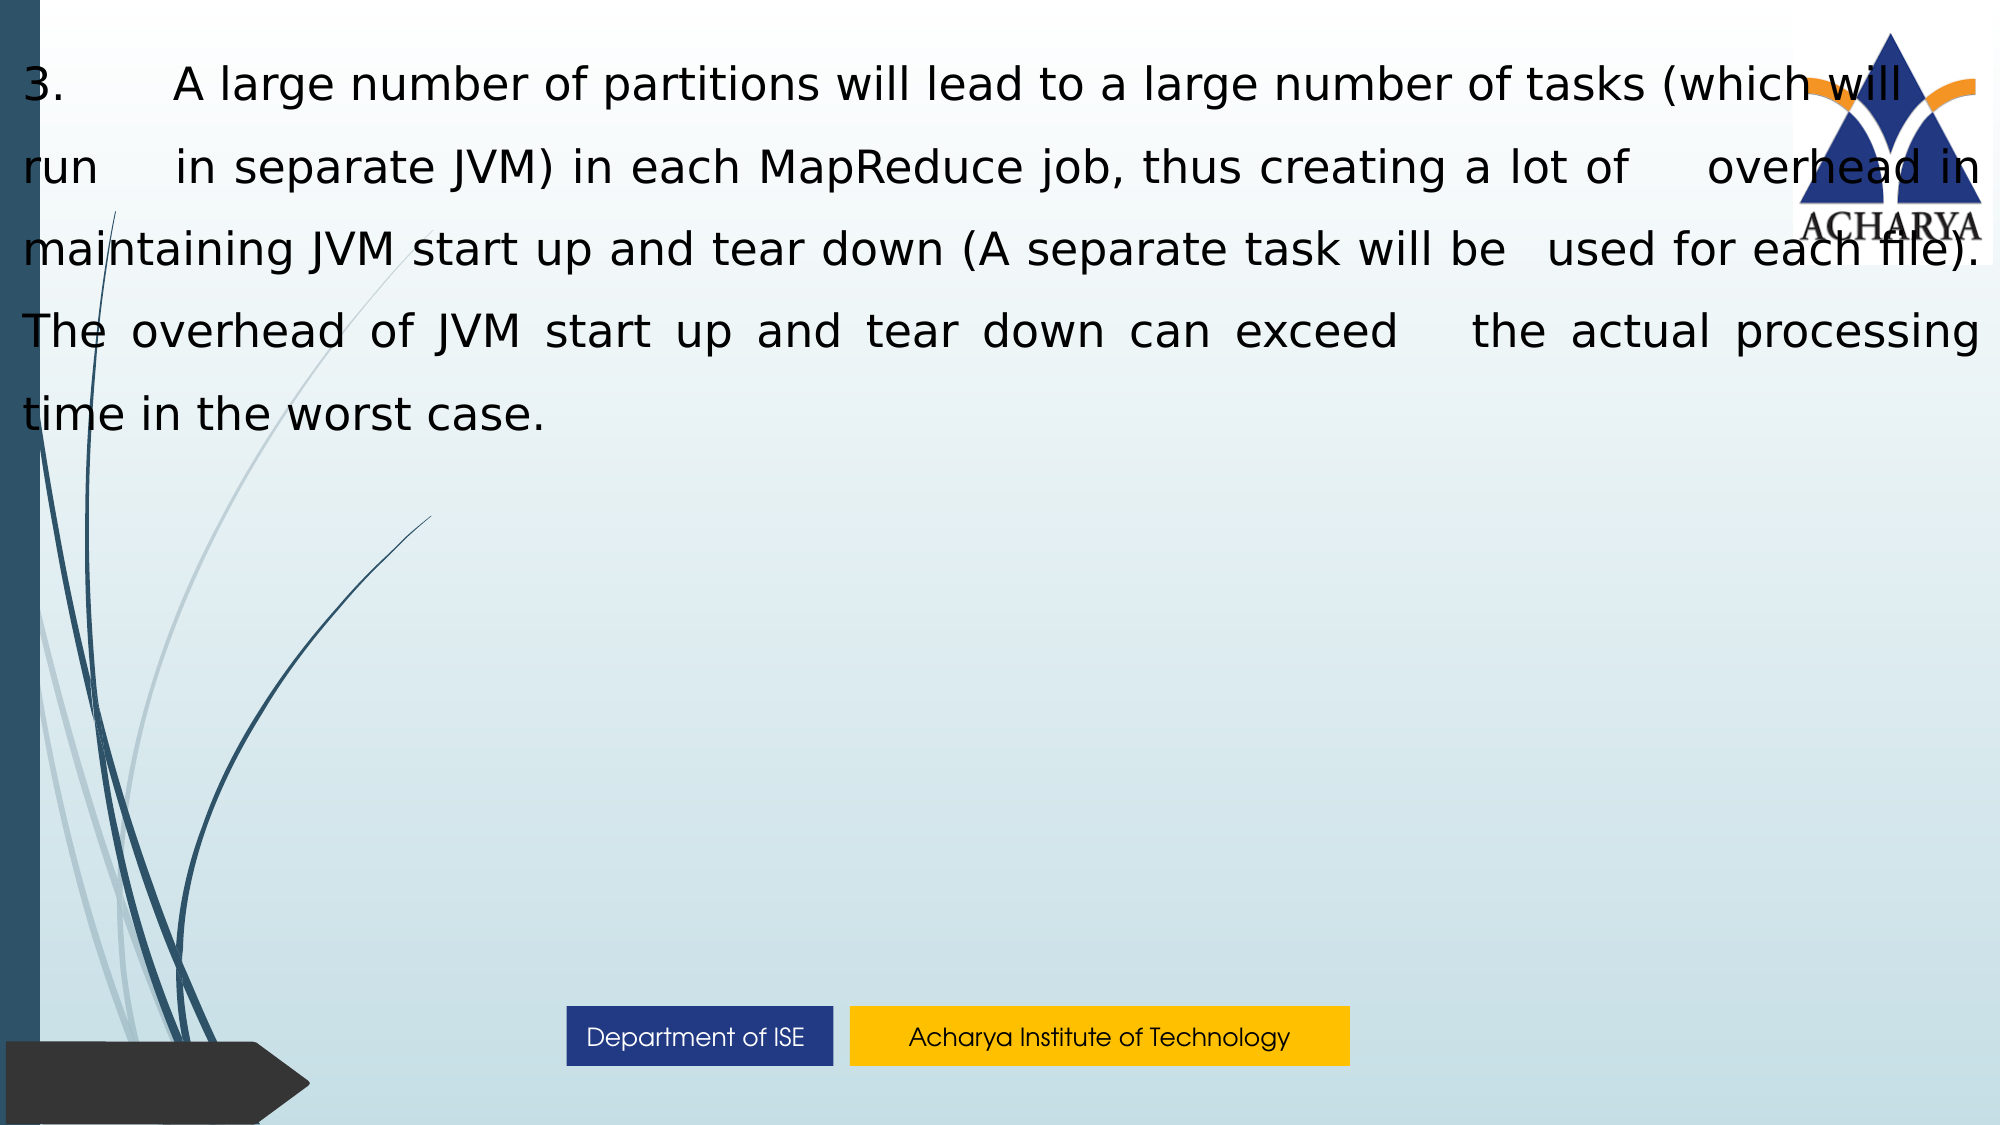

3. 	A large number of partitions will lead to a large number of tasks (which will 	run 	in separate JVM) in each MapReduce job, thus creating a lot of 	overhead in maintaining JVM start up and tear down (A separate task will be 	used for each file). The overhead of JVM start up and tear down can exceed 	the actual processing time in the worst case.